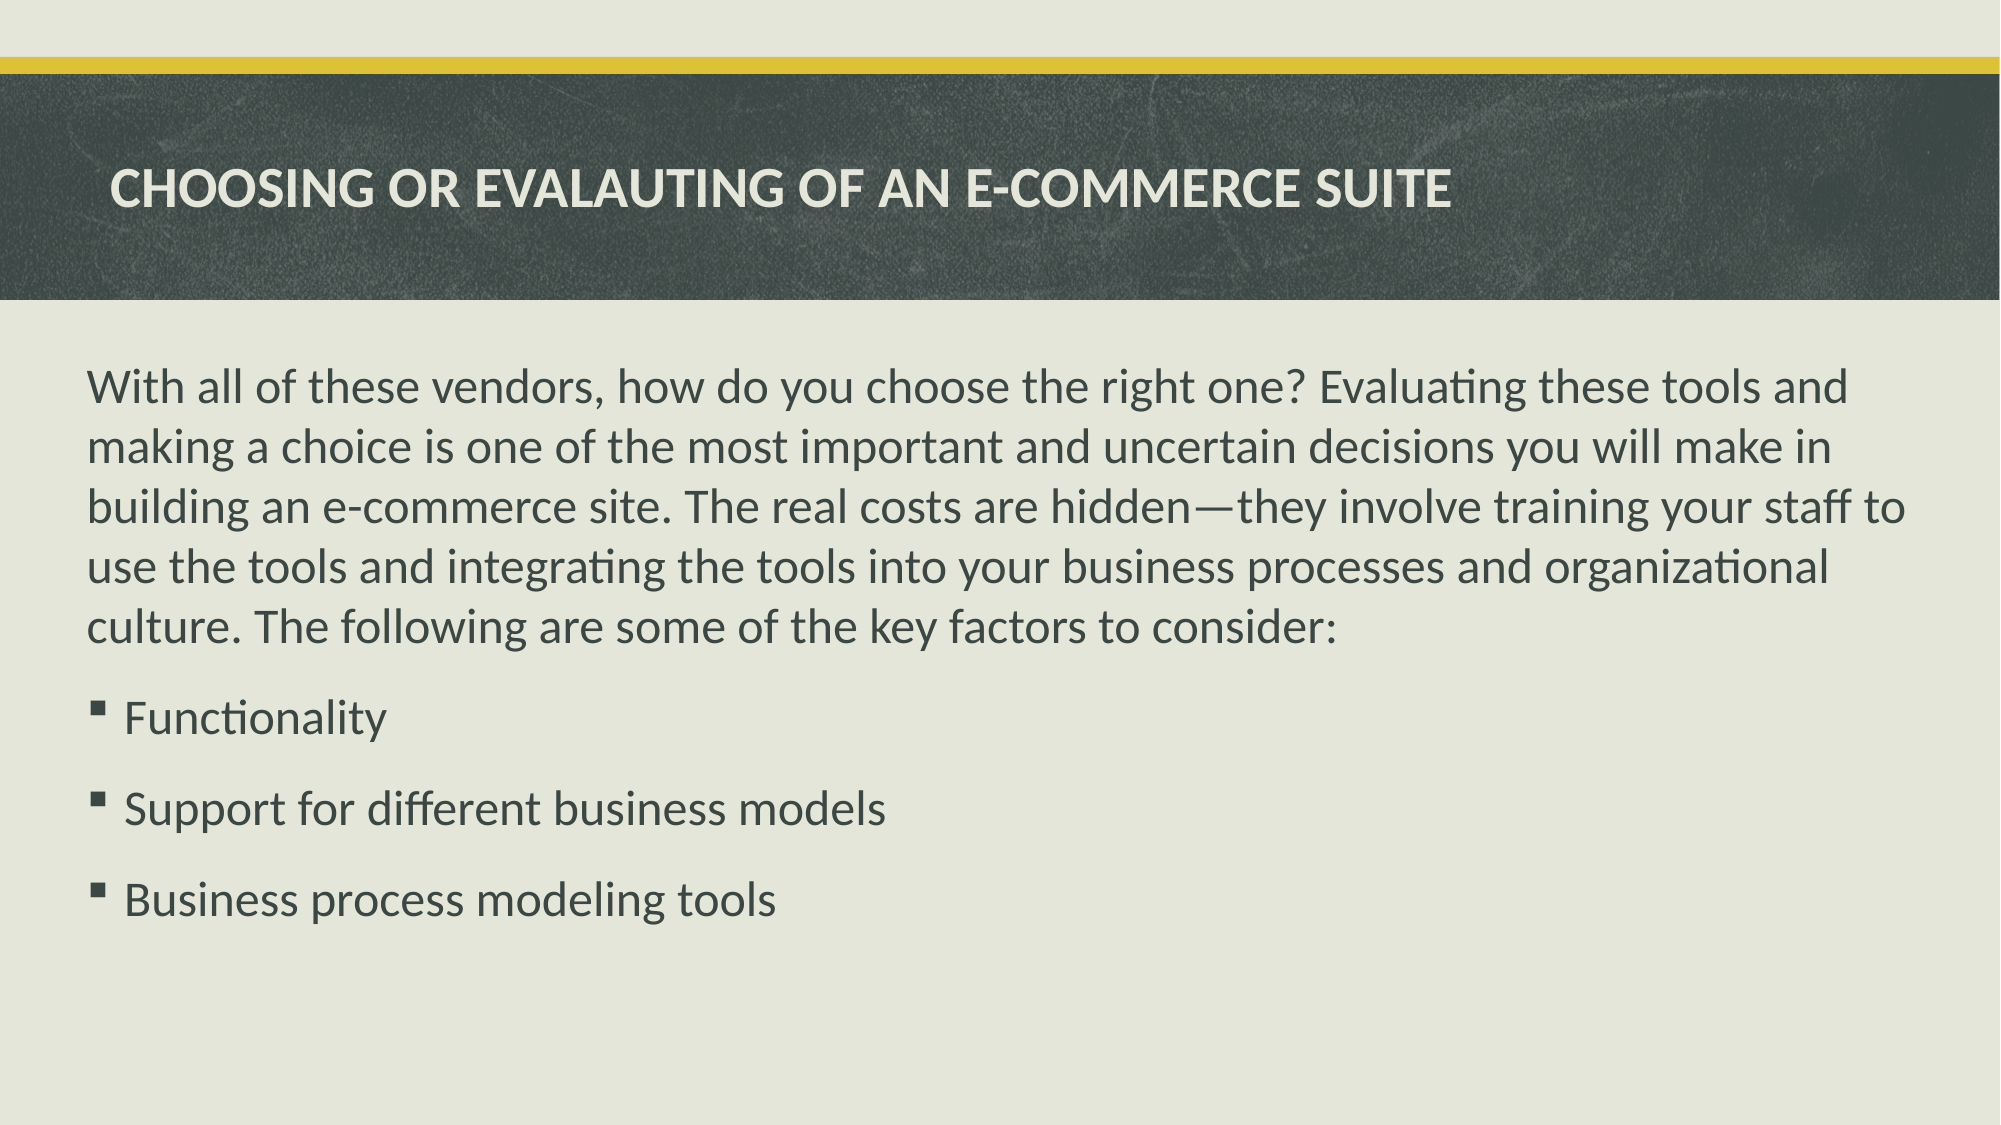

# CHOOSING OR EVALAUTING OF AN E-COMMERCE SUITE
With all of these vendors, how do you choose the right one? Evaluating these tools and making a choice is one of the most important and uncertain decisions you will make in building an e-commerce site. The real costs are hidden—they involve training your staff to use the tools and integrating the tools into your business processes and organizational culture. The following are some of the key factors to consider:
Functionality
Support for different business models
Business process modeling tools